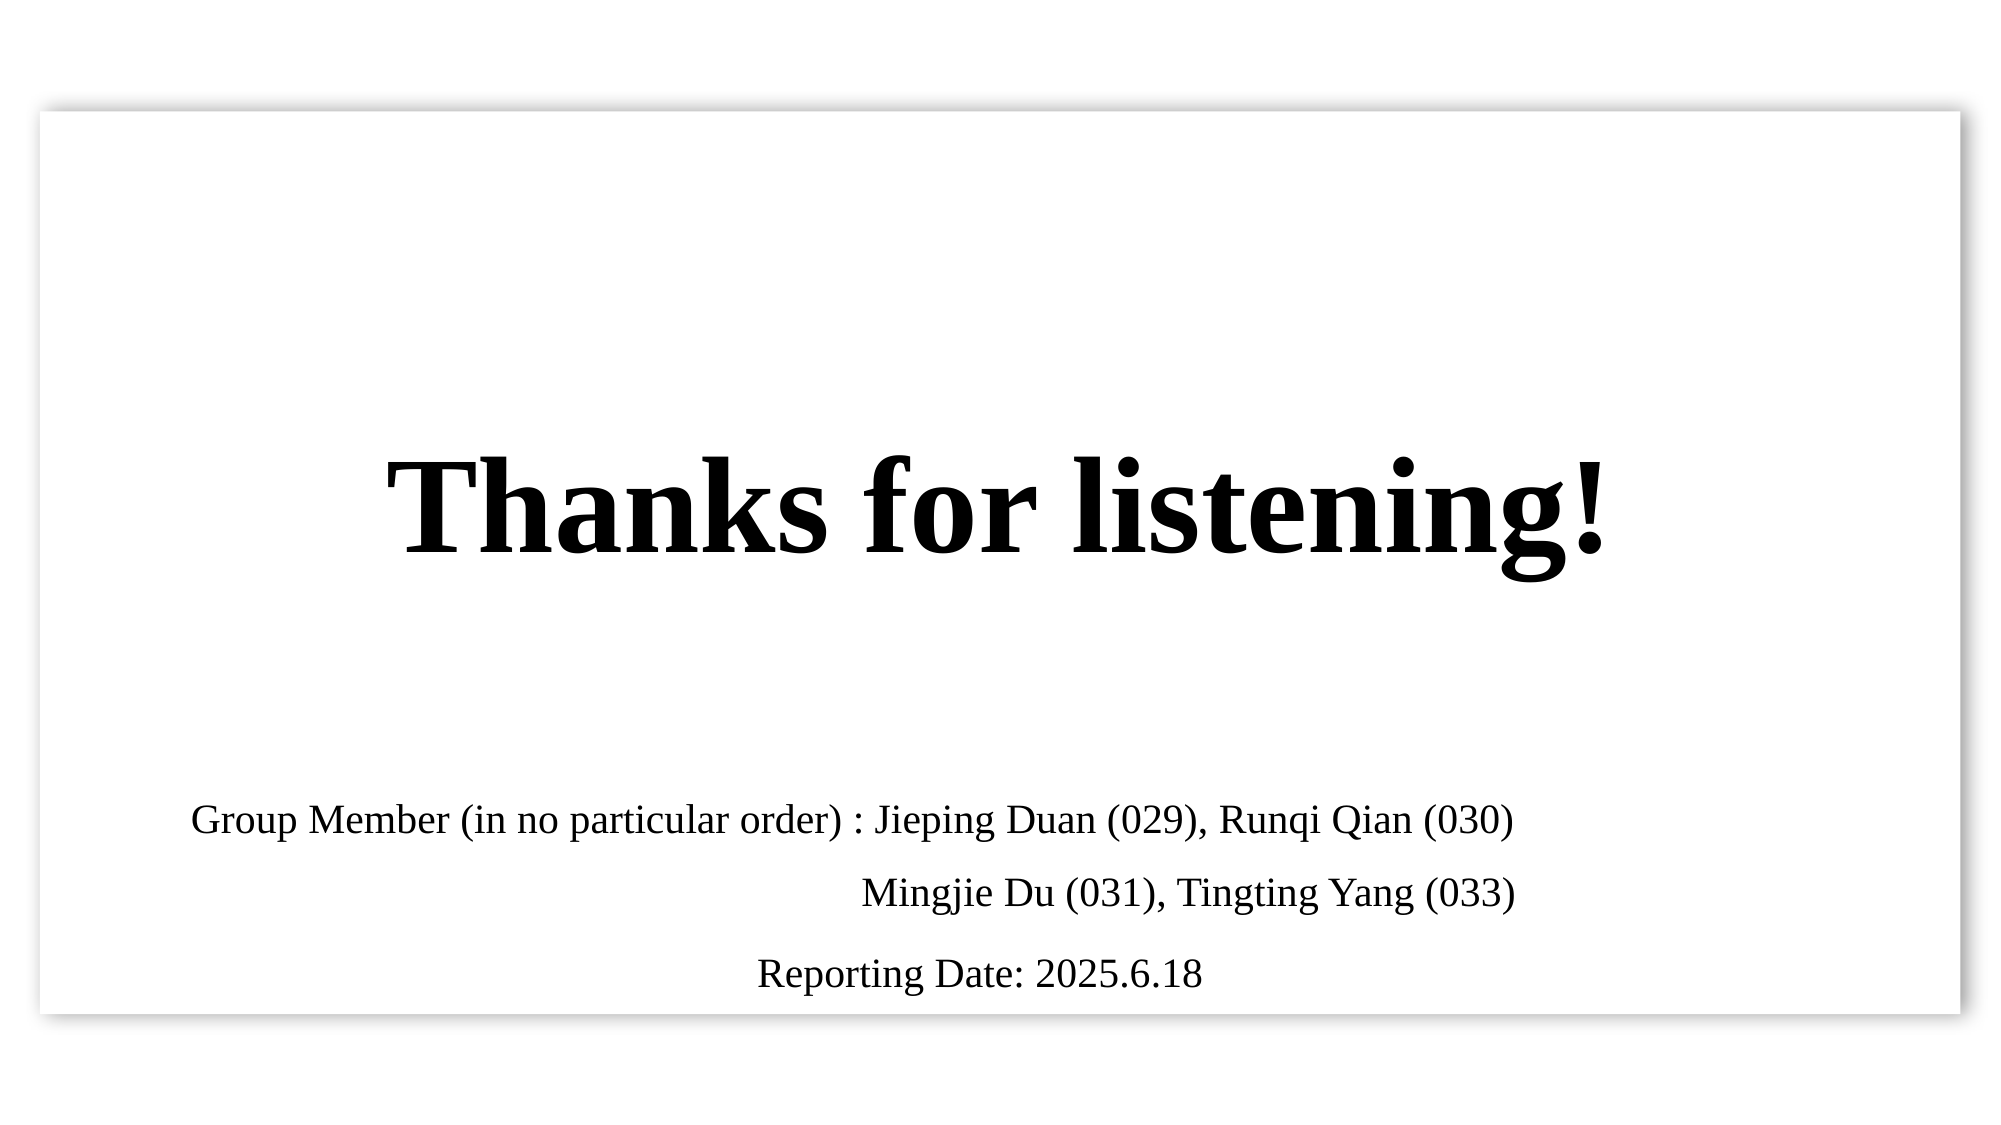

Thanks for listening!
             Group Member (in no particular order) : Jieping Duan (029), Runqi Qian (030)
                                     Mingjie Du (031), Tingting Yang (033)
Reporting Date: 2025.6.18